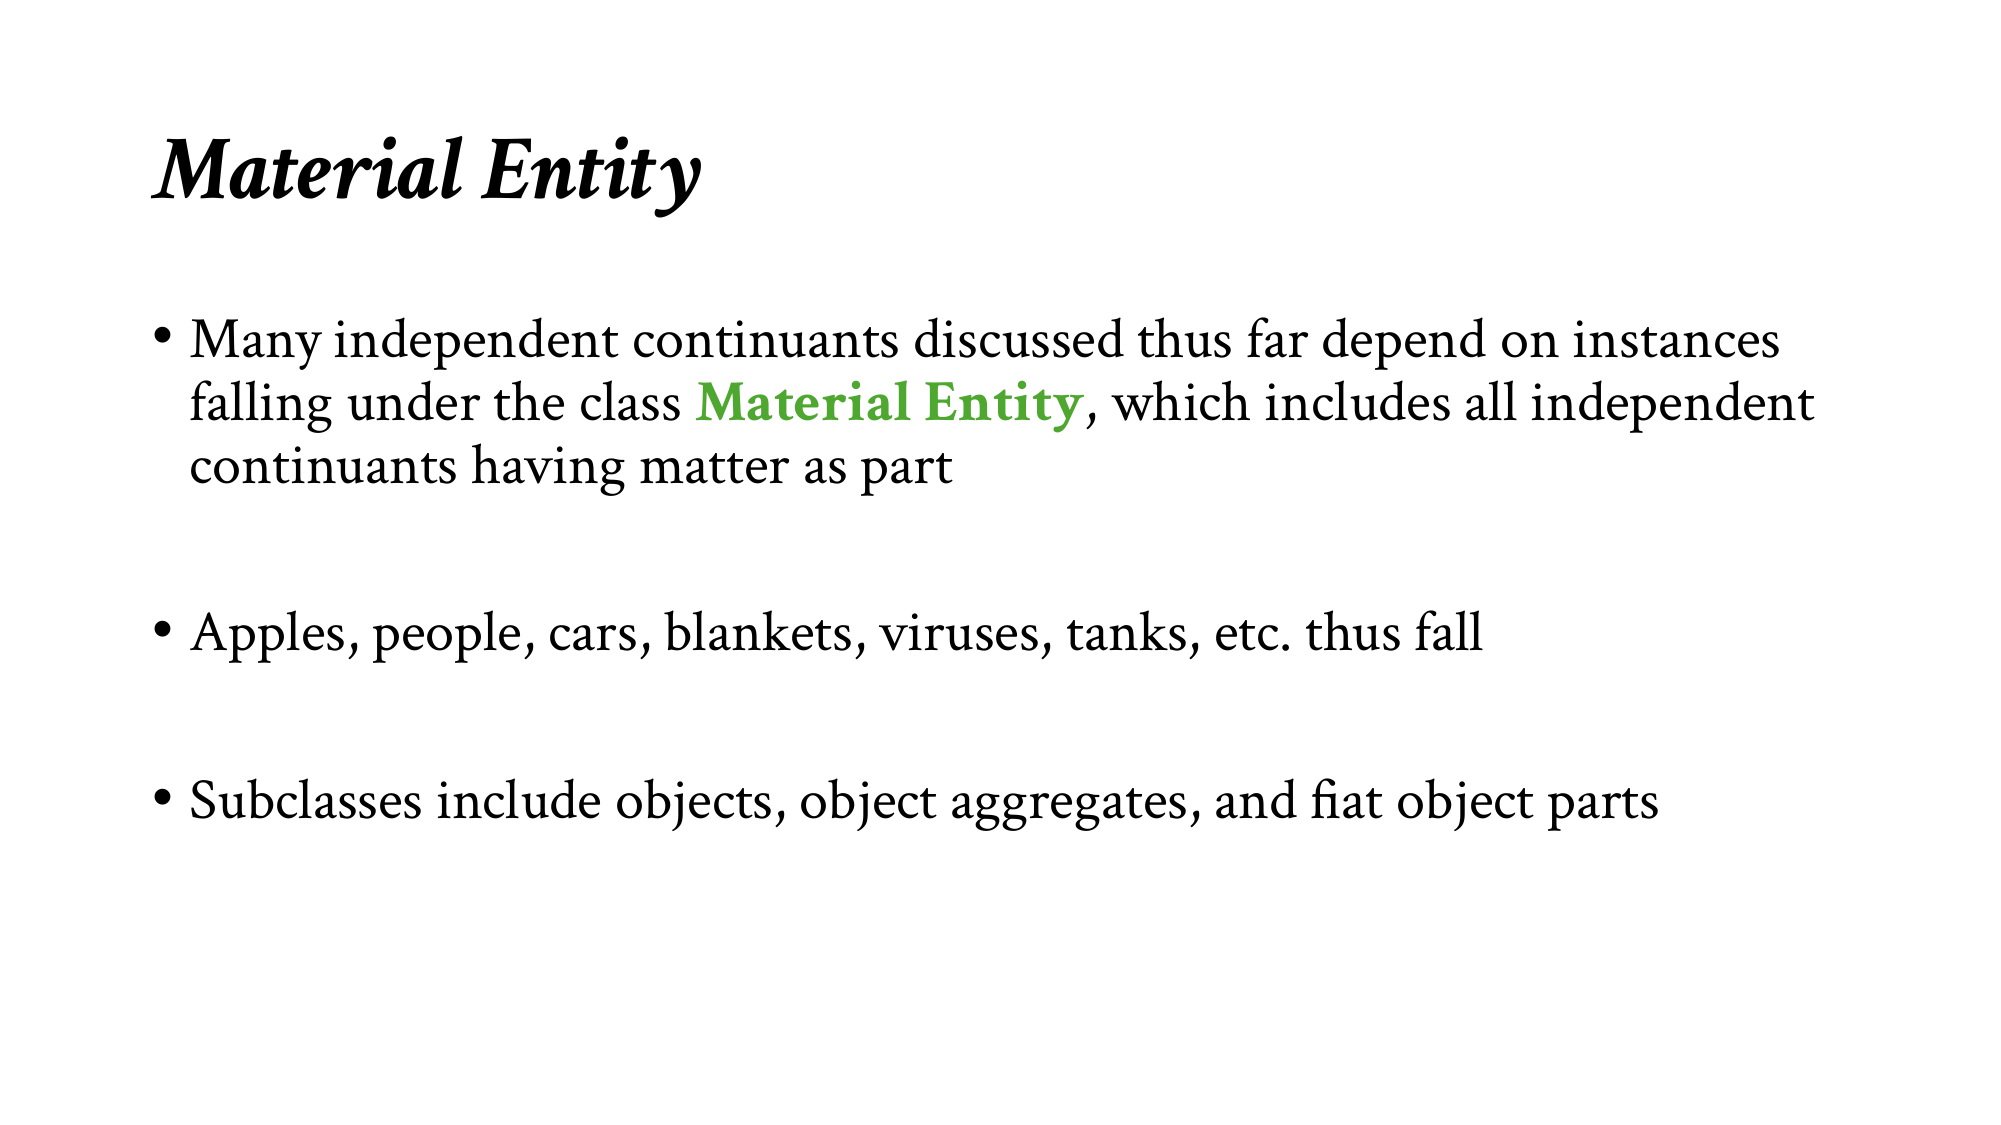

# Material Entity
Many independent continuants discussed thus far depend on instances falling under the class Material Entity, which includes all independent continuants having matter as part

Apples, people, cars, blankets, viruses, tanks, etc. thus fall

Subclasses include objects, object aggregates, and fiat object parts